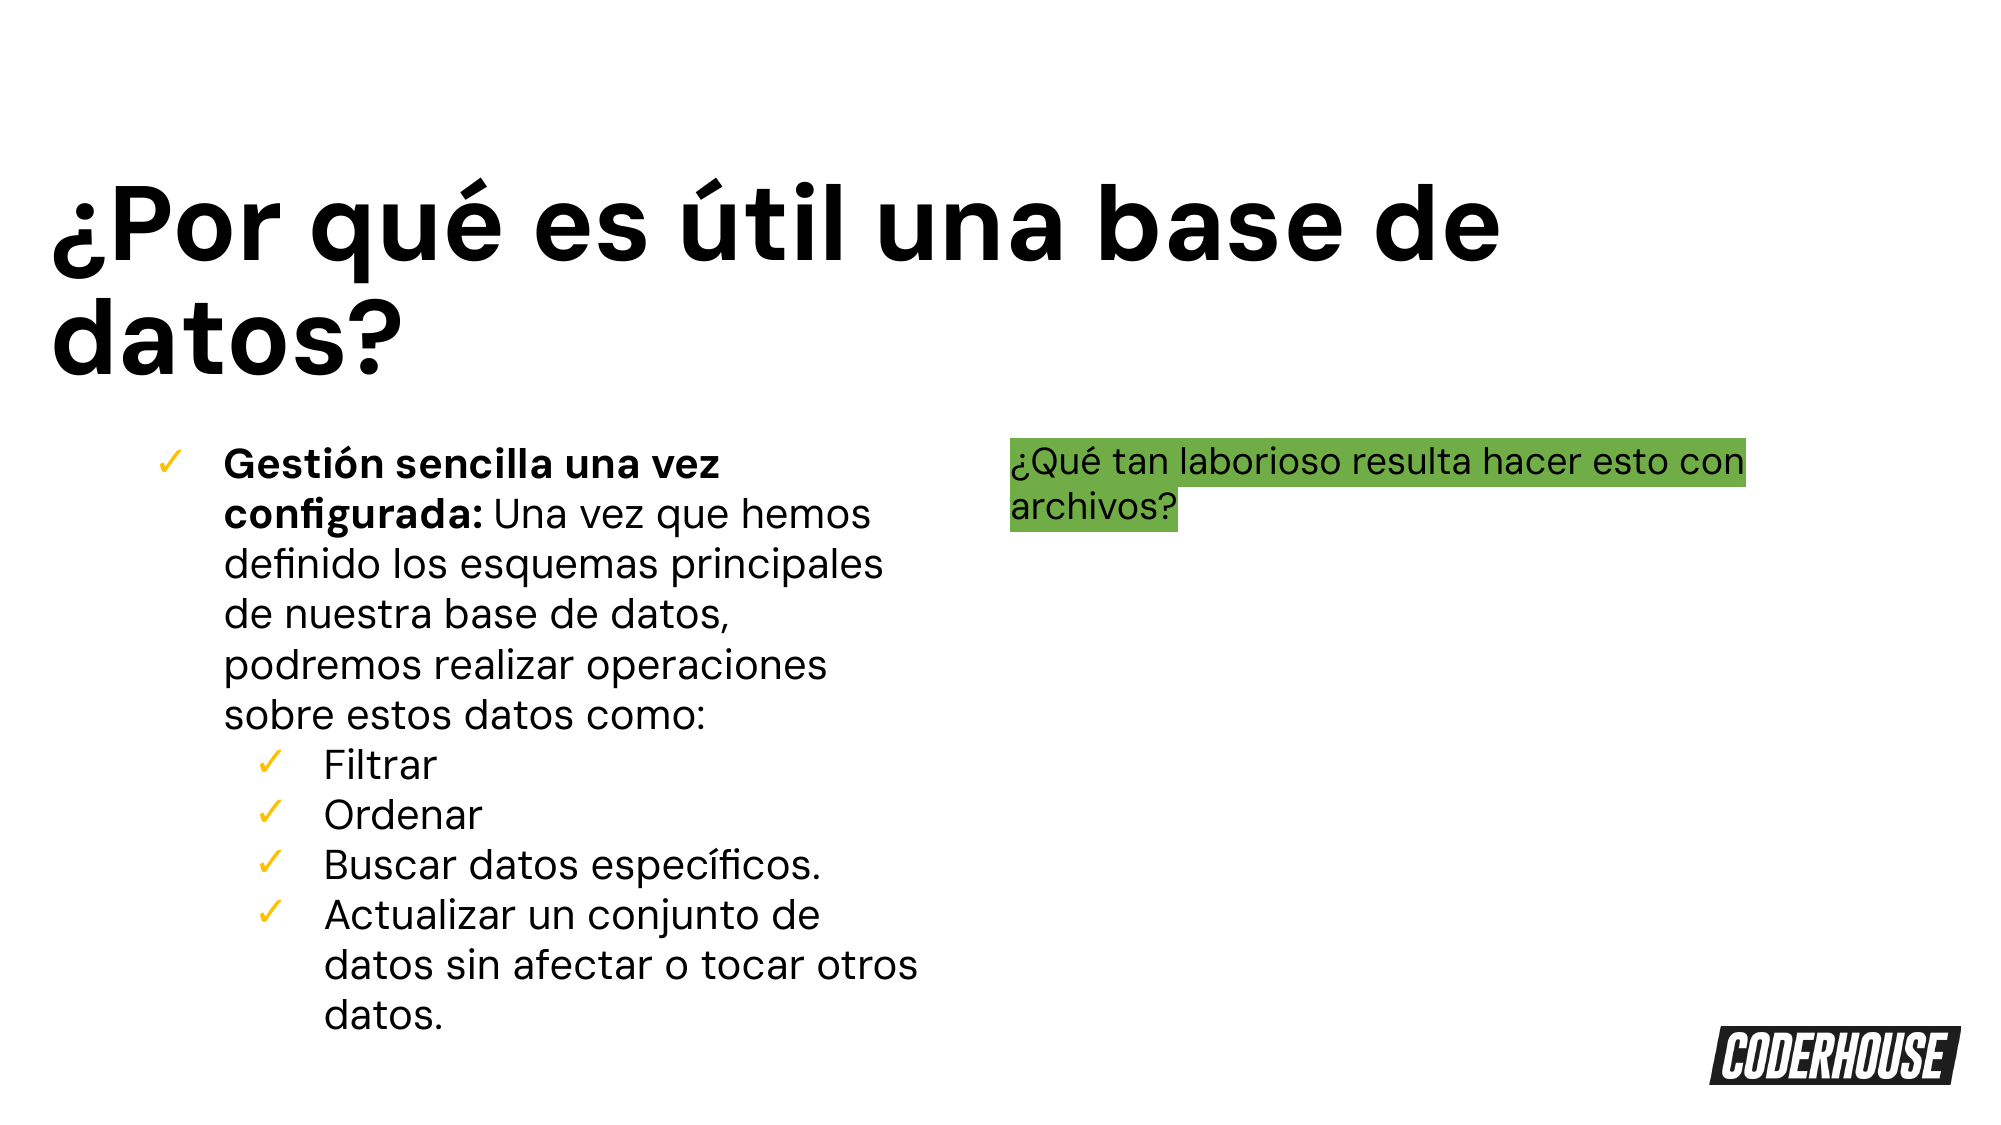

¿Por qué es útil una base de datos?

Gestión sencilla una vez configurada: Una vez que hemos definido los esquemas principales de nuestra base de datos, podremos realizar operaciones sobre estos datos como:
Filtrar
Ordenar
Buscar datos específicos.
Actualizar un conjunto de datos sin afectar o tocar otros datos.
¿Qué tan laborioso resulta hacer esto con archivos?